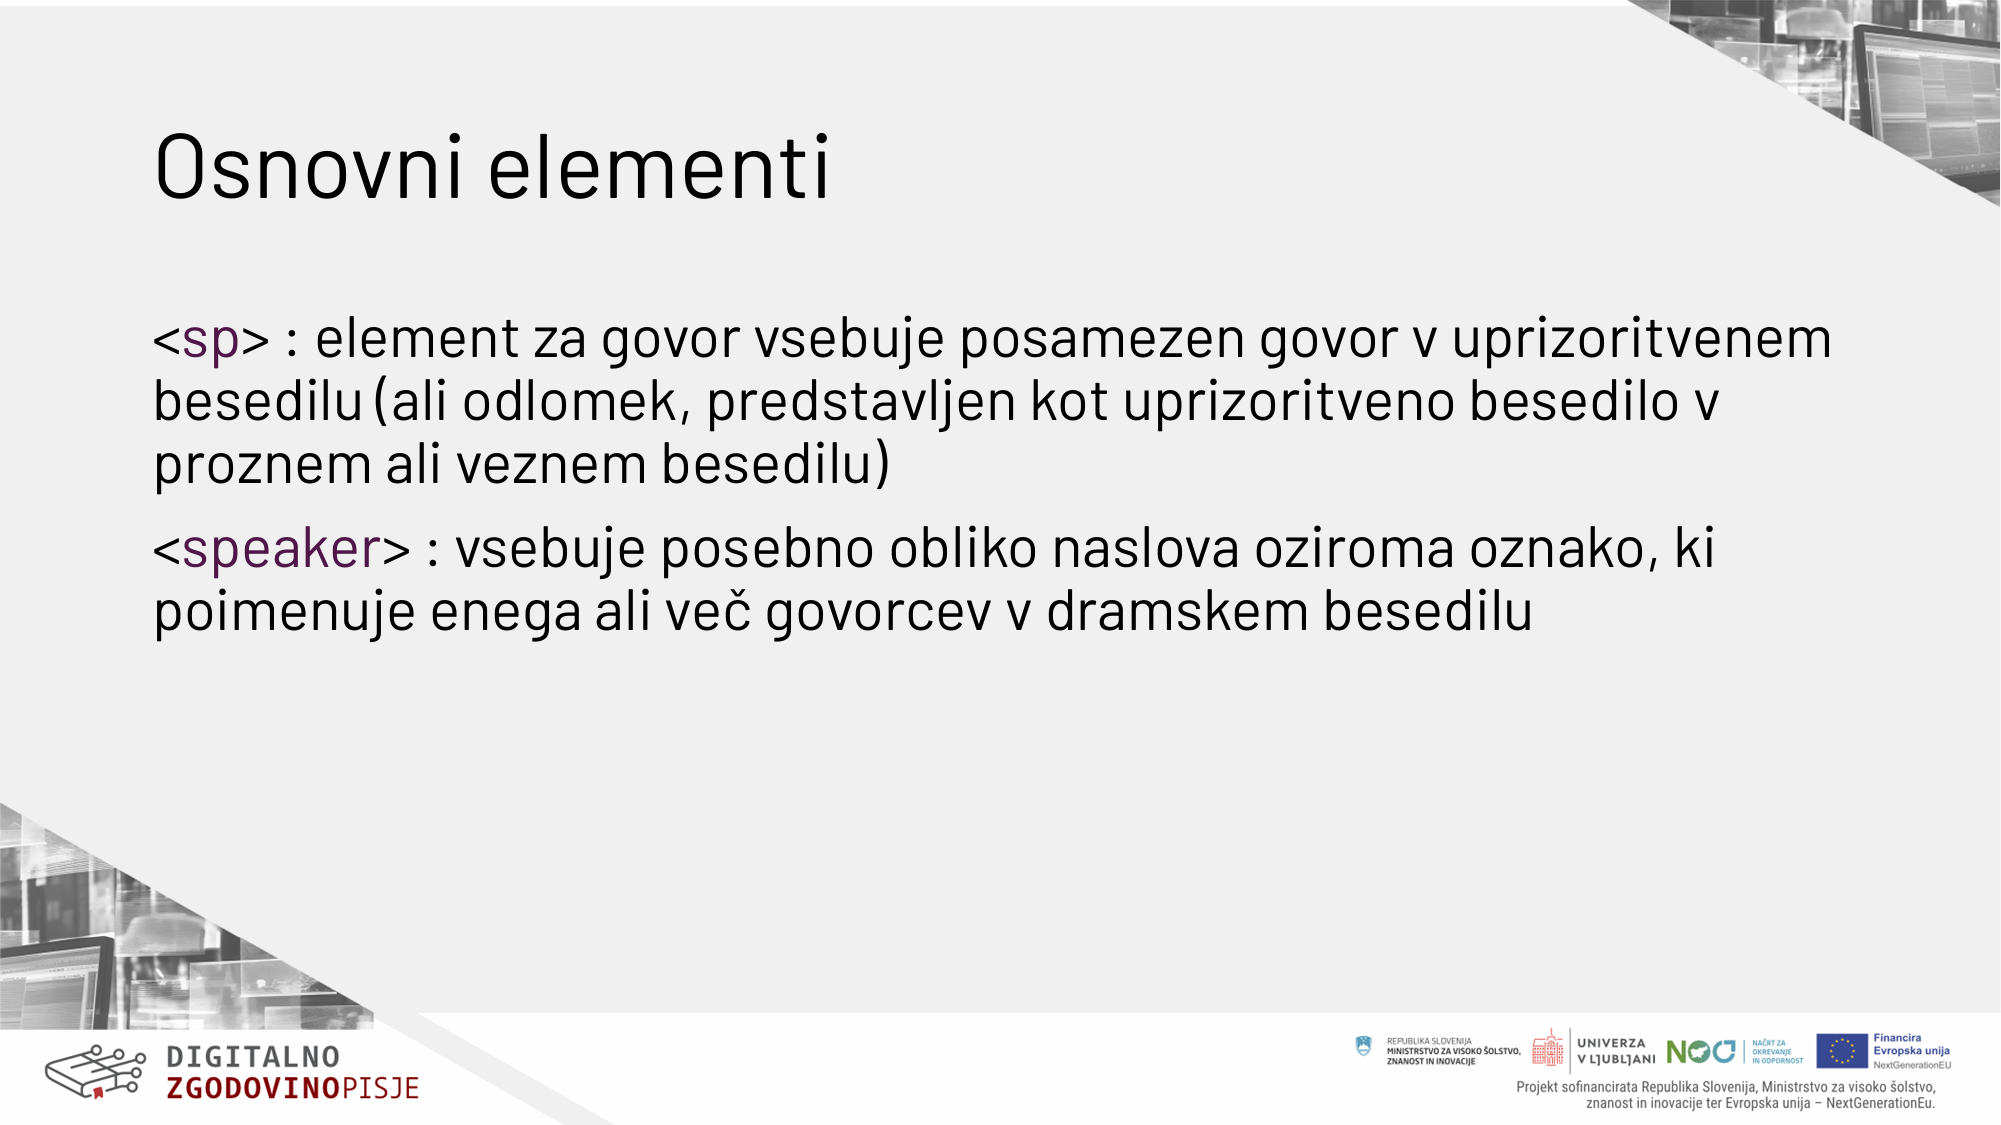

# Osnovni elementi
<sp> : element za govor vsebuje posamezen govor v uprizoritvenem besedilu (ali odlomek, predstavljen kot uprizoritveno besedilo v proznem ali veznem besedilu)
<speaker> : vsebuje posebno obliko naslova oziroma oznako, ki poimenuje enega ali več govorcev v dramskem besedilu